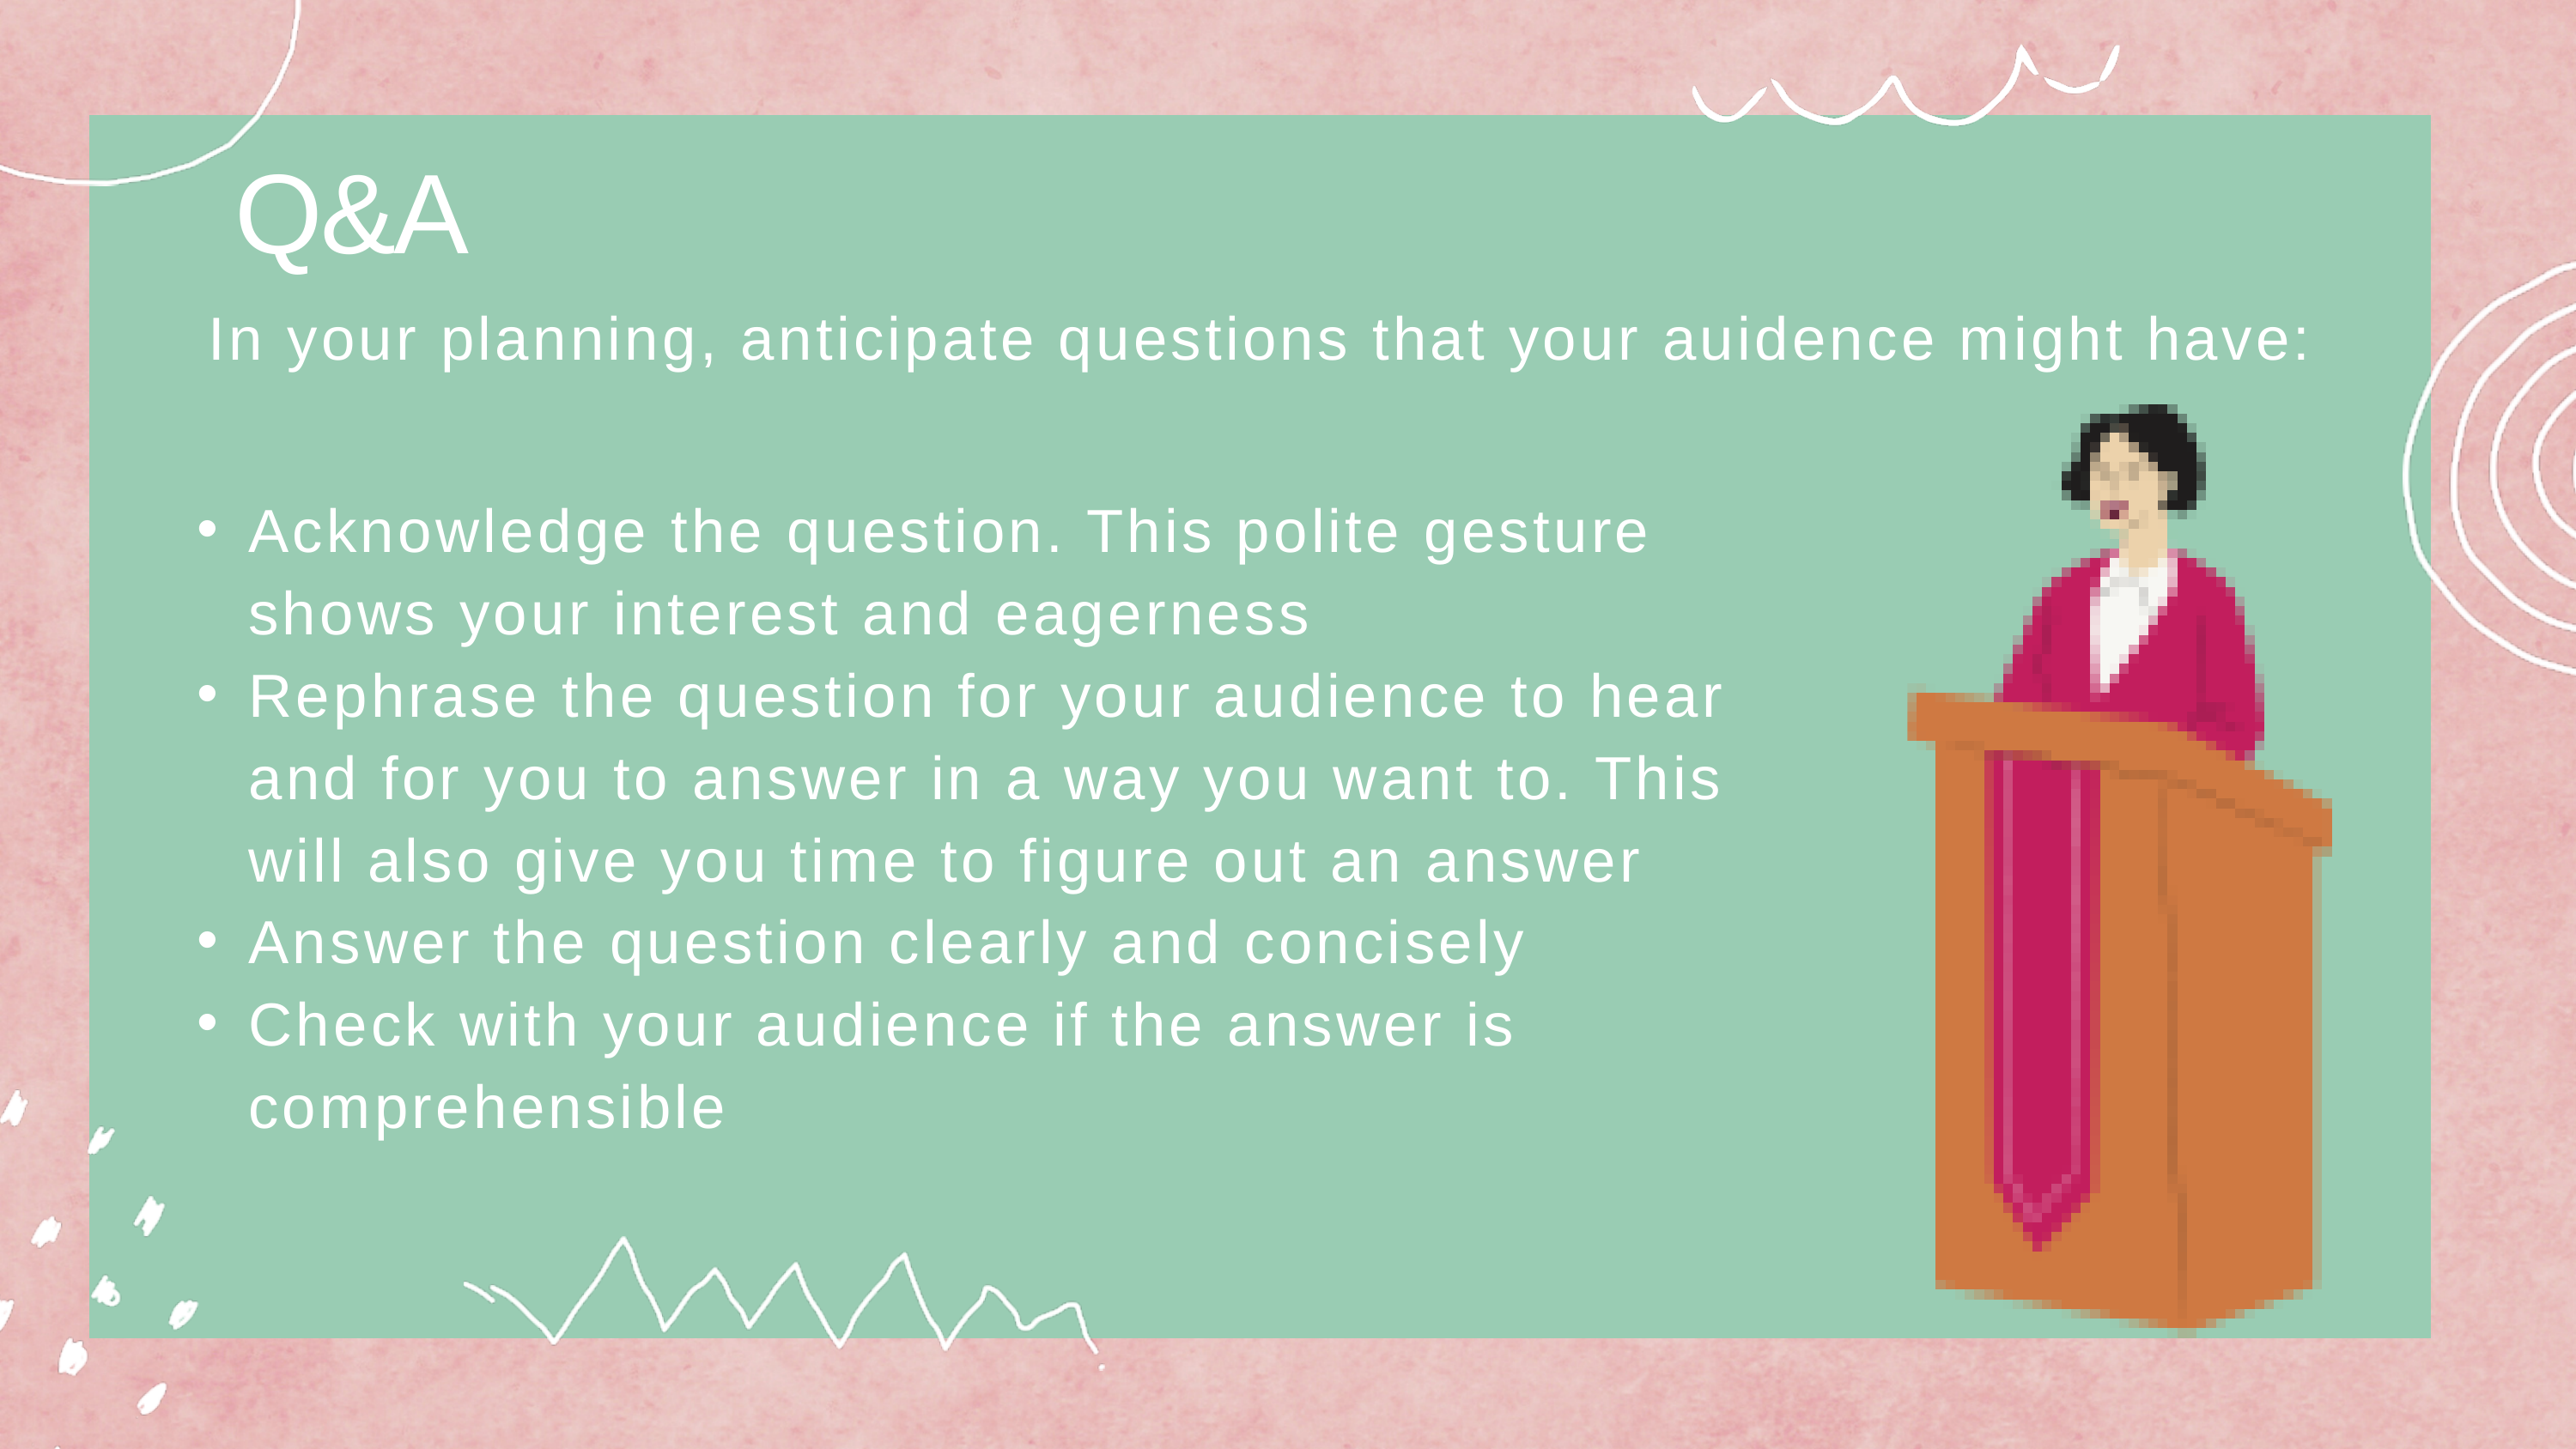

Q&A

In your planning, anticipate questions that your auidence might have:

Acknowledge the question. This polite gesture shows your interest and eagerness
Rephrase the question for your audience to hear and for you to answer in a way you want to. This will also give you time to figure out an answer
Answer the question clearly and concisely
Check with your audience if the answer is comprehensible